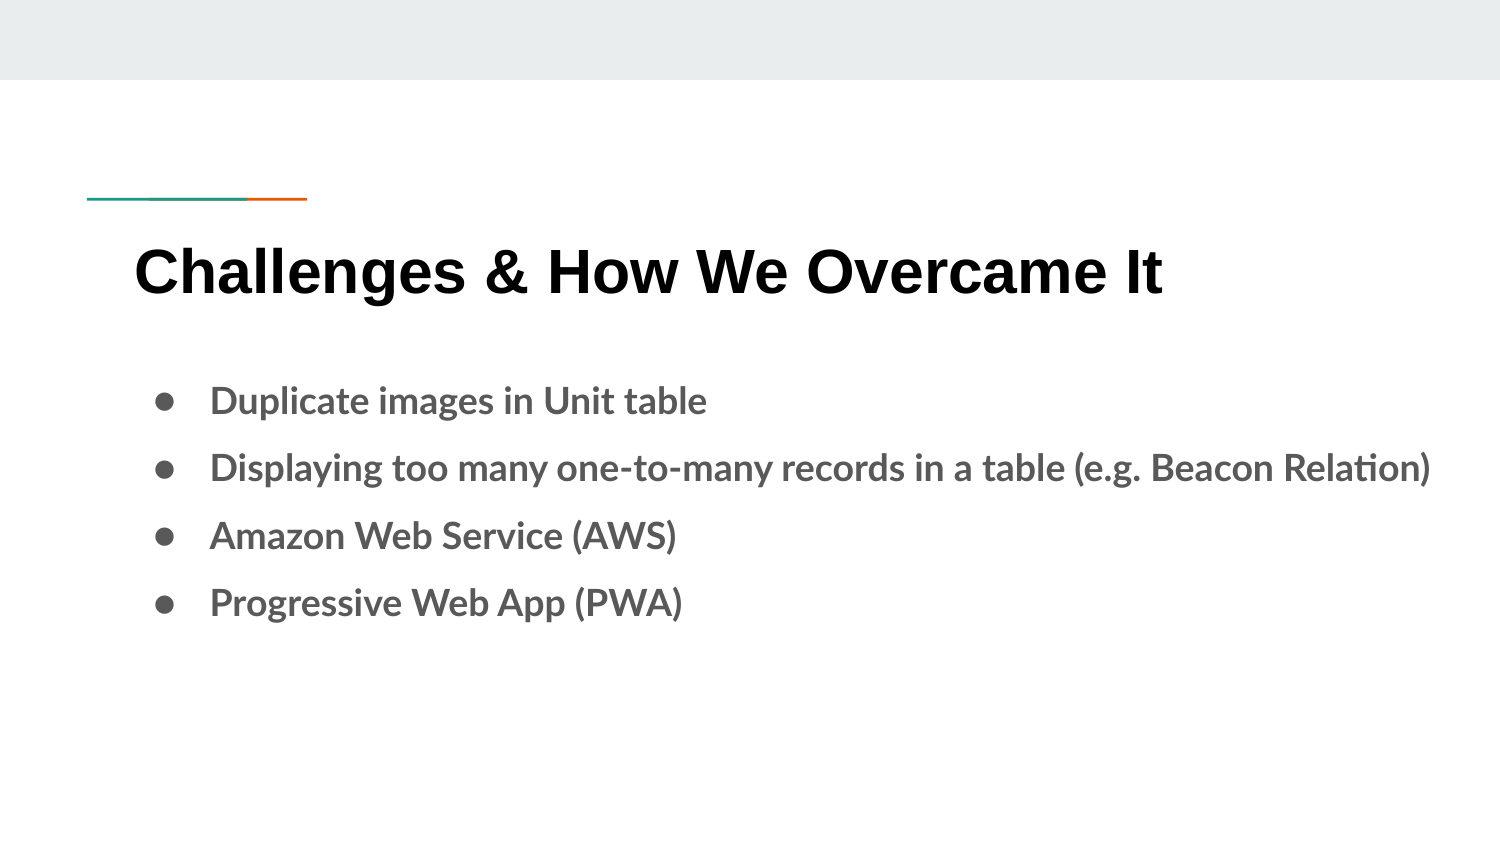

# Challenges & How We Overcame It
Duplicate images in Unit table
Displaying too many one-to-many records in a table (e.g. Beacon Relation)
Amazon Web Service (AWS)
Progressive Web App (PWA)